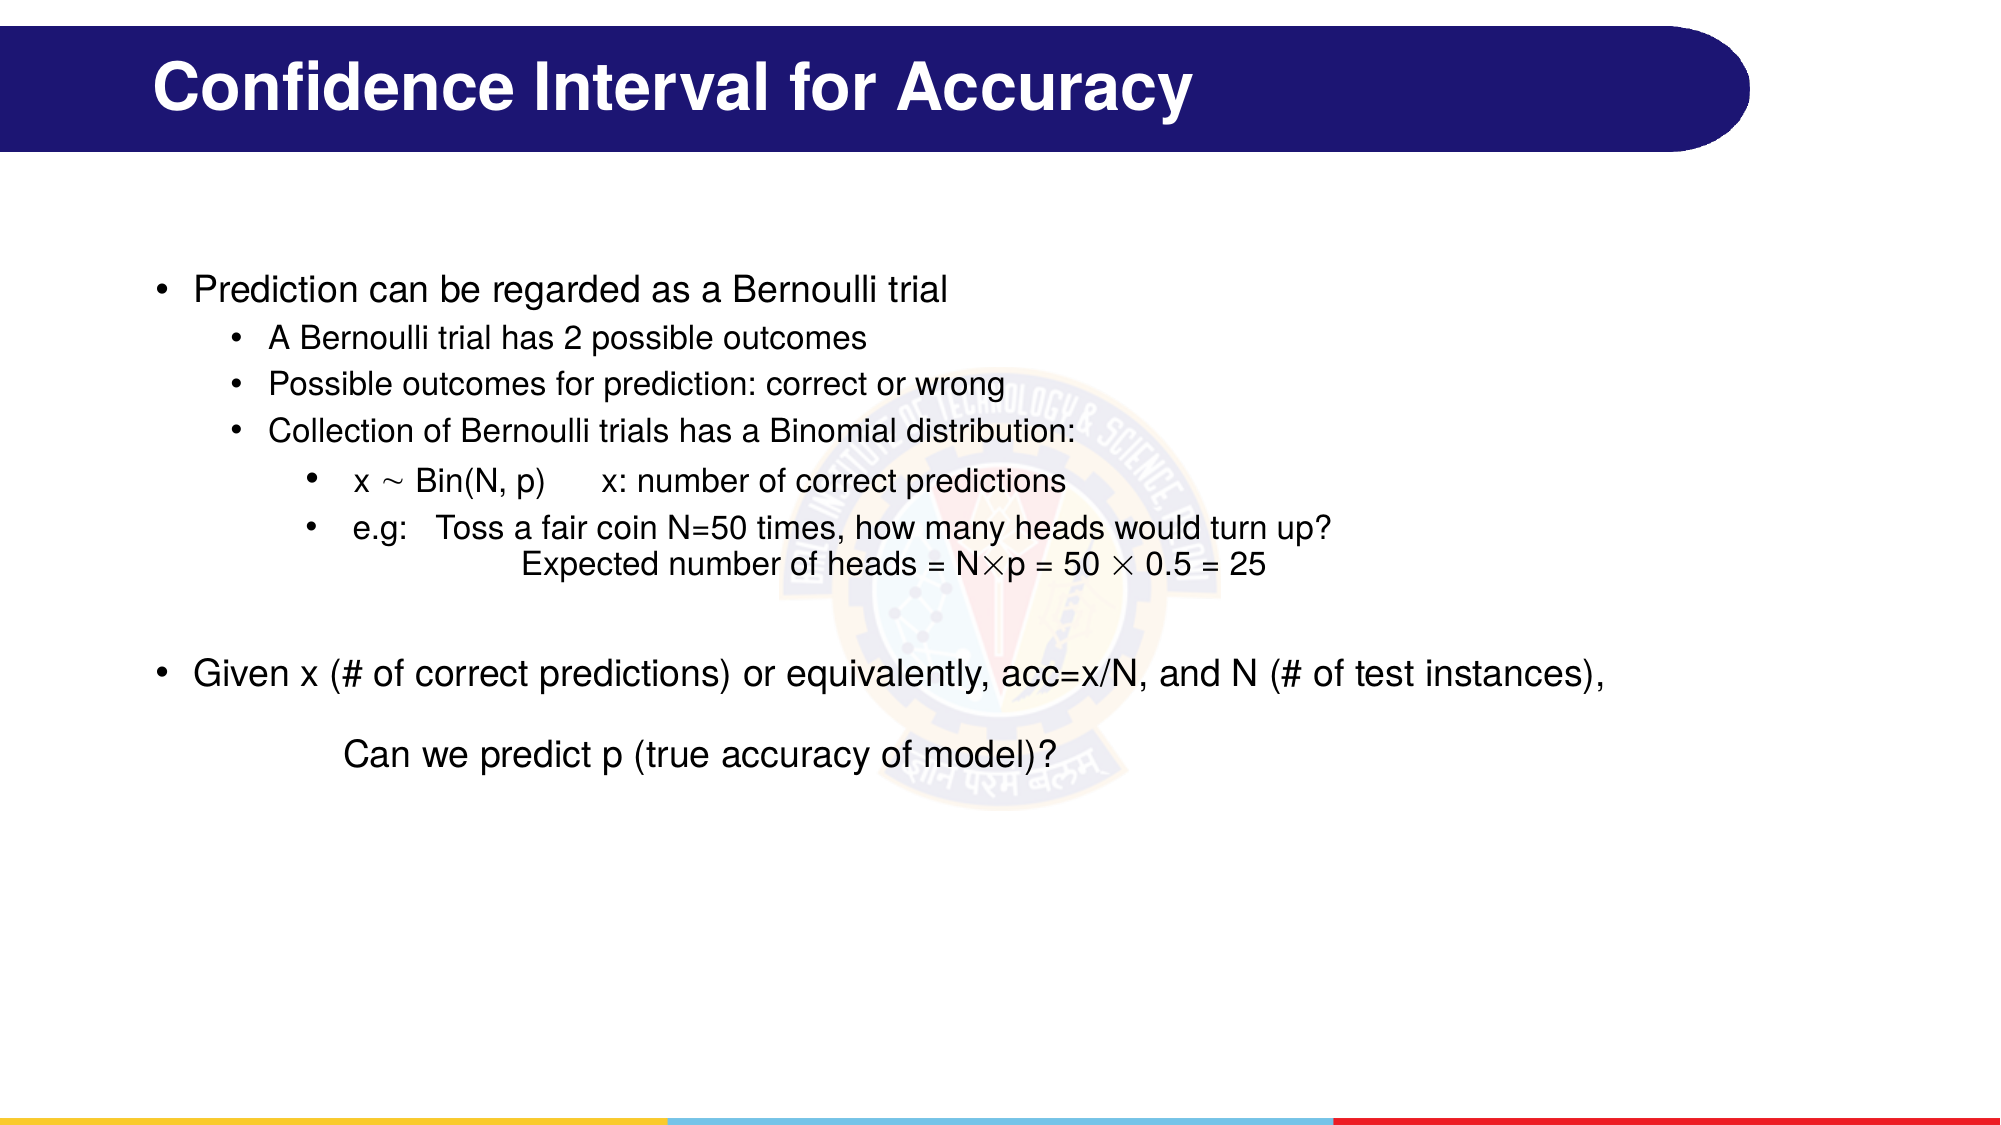

# Confidence Interval for Accuracy
Prediction can be regarded as a Bernoulli trial
A Bernoulli trial has 2 possible outcomes
Possible outcomes for prediction: correct or wrong
Collection of Bernoulli trials has a Binomial distribution:
 x ∼ Bin(N, p)      x: number of correct predictions
 e.g:   Toss a fair coin N=50 times, how many heads would turn up?
  	   Expected number of heads = N×p = 50 × 0.5 = 25

Given x (# of correct predictions) or equivalently, acc=x/N, and N (# of test instances),
	Can we predict p (true accuracy of model)?